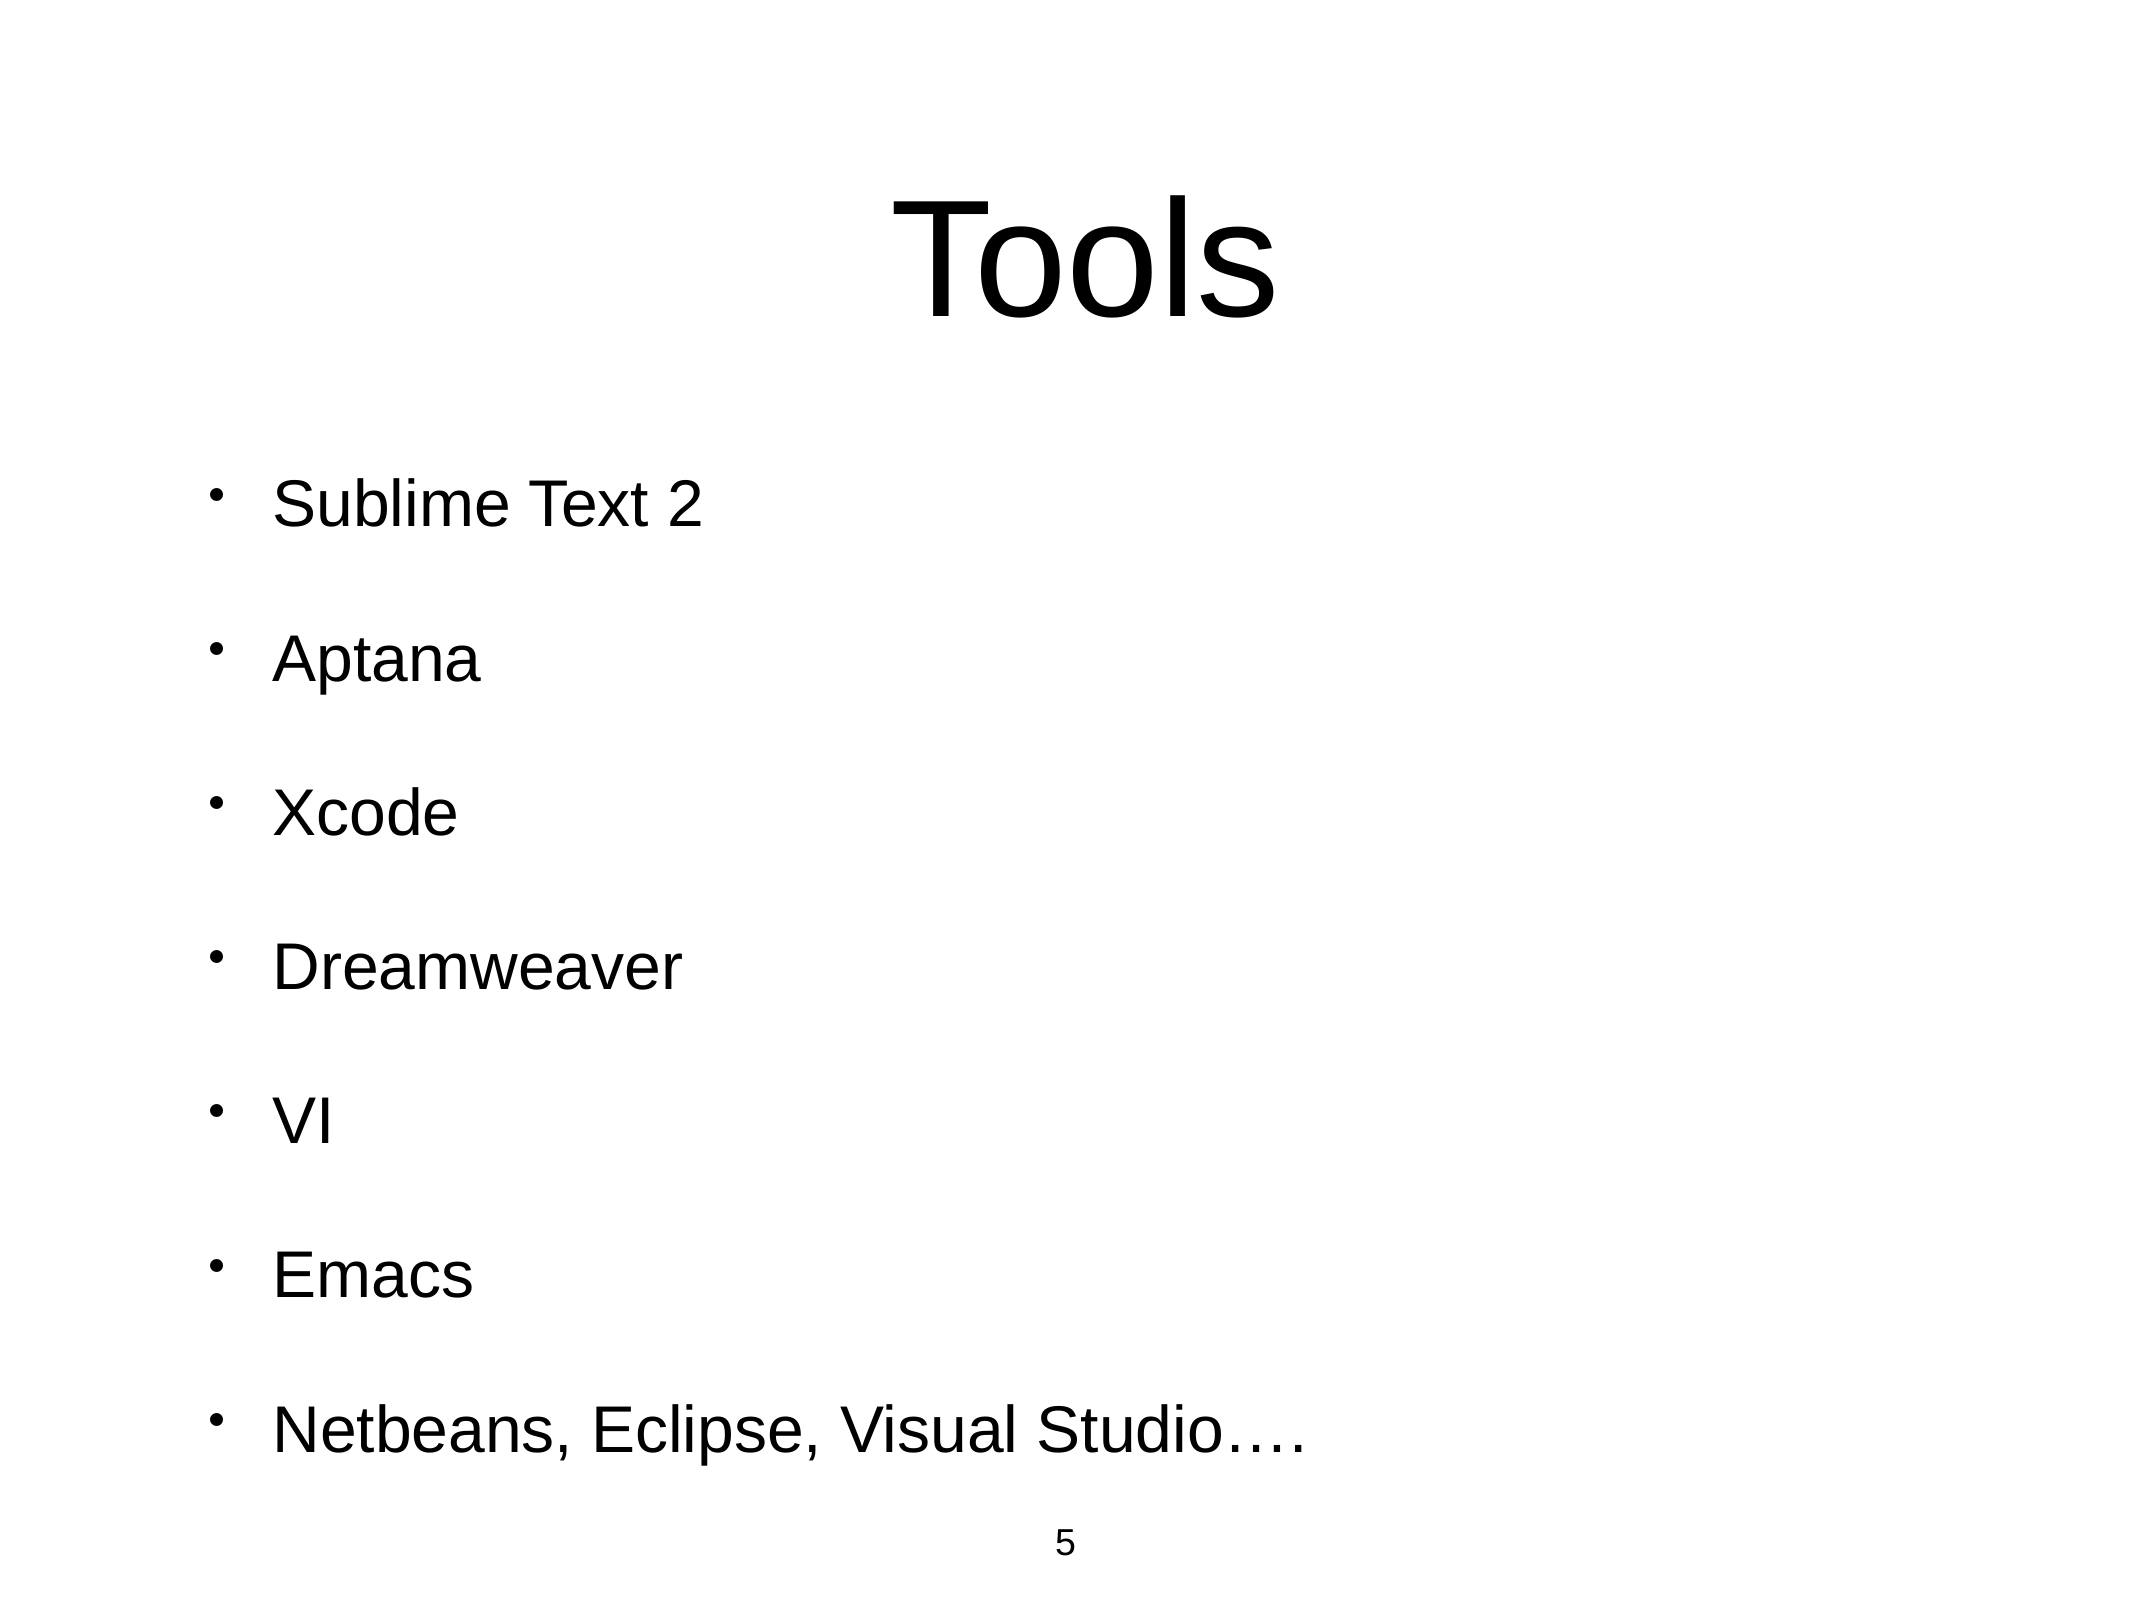

# Tools
Sublime Text 2
Aptana
Xcode
Dreamweaver
VI
Emacs
Netbeans, Eclipse, Visual Studio….
5